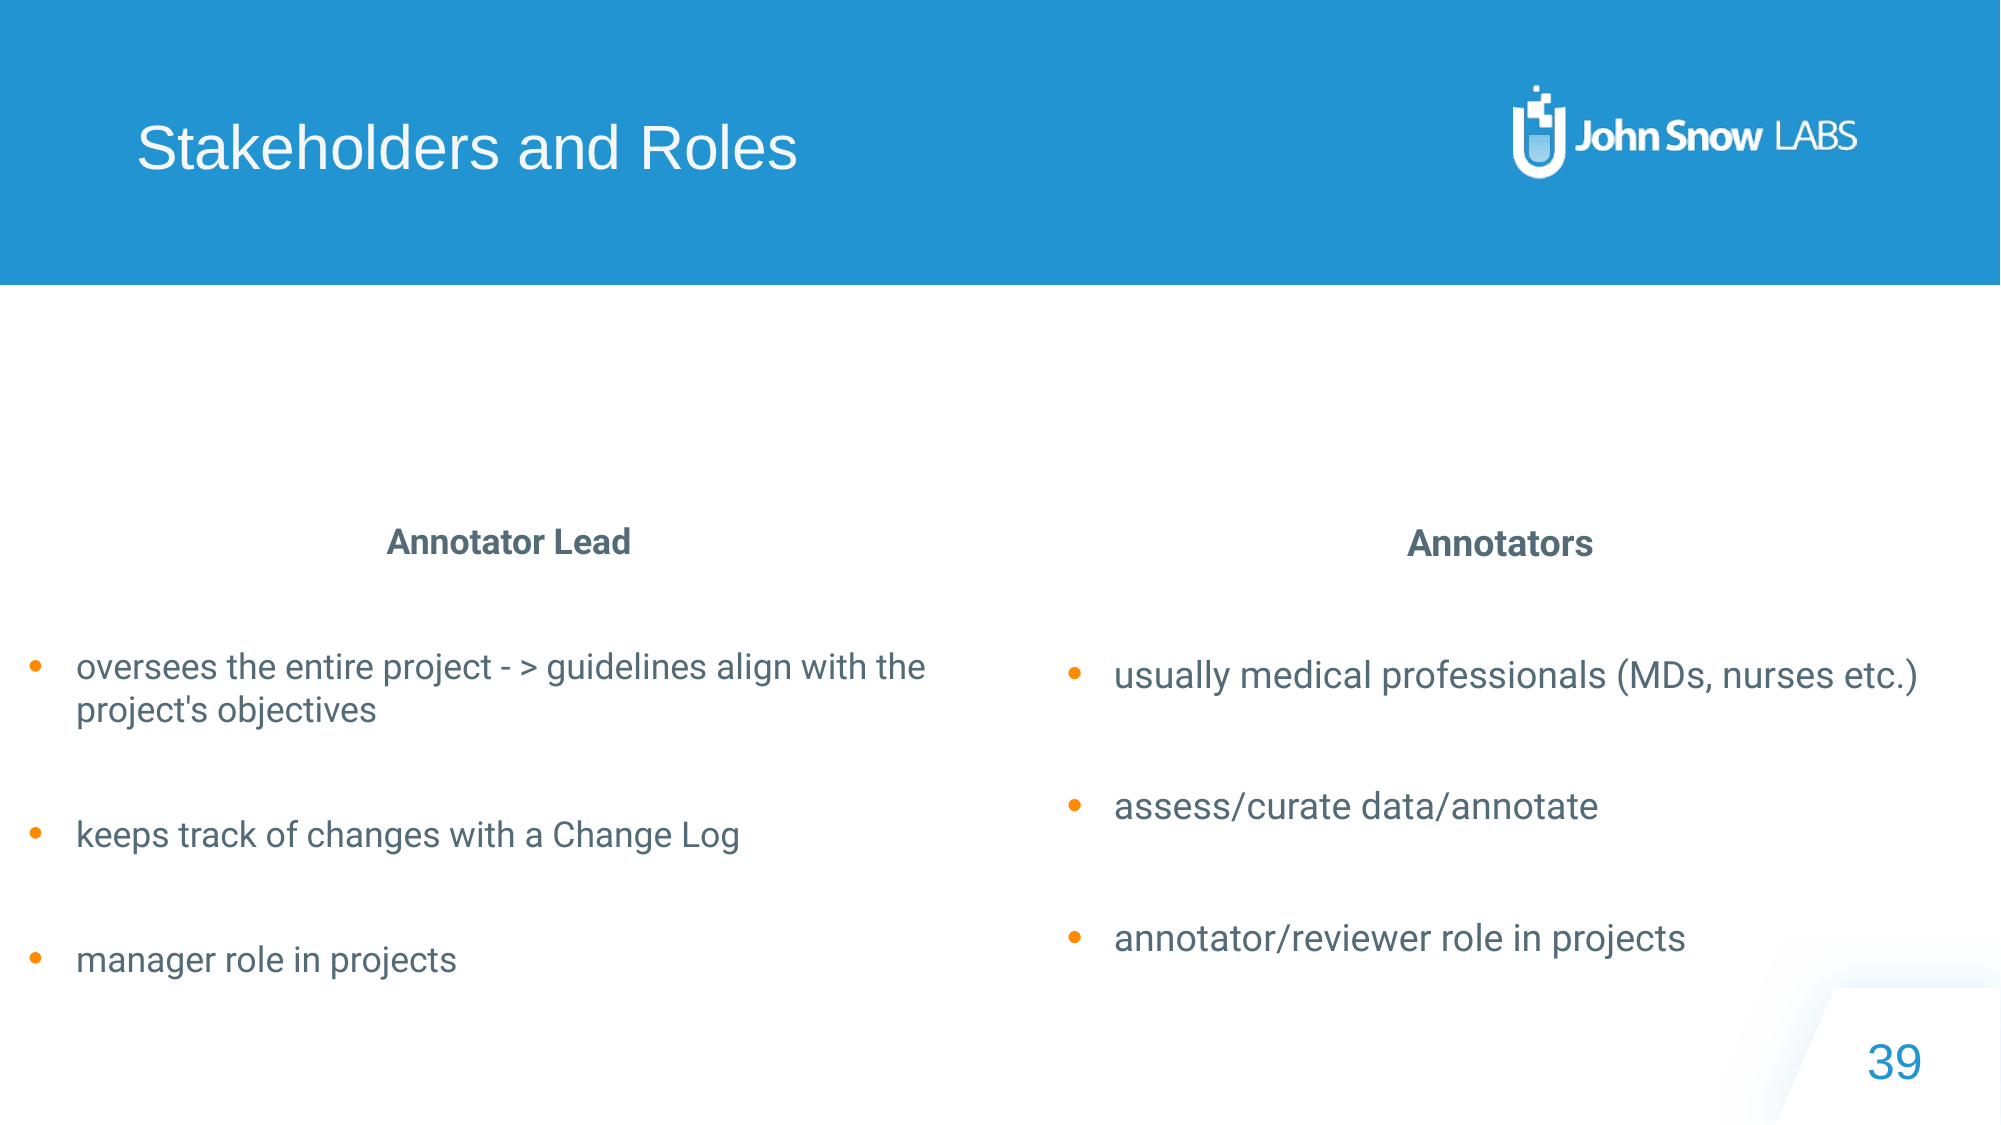

# Stakeholders and Roles
Annotators

usually medical professionals (MDs, nurses etc.)

assess/curate data/annotate

annotator/reviewer role in projects

Annotator Lead

oversees the entire project - > guidelines align with the project's objectives

keeps track of changes with a Change Log

manager role in projects